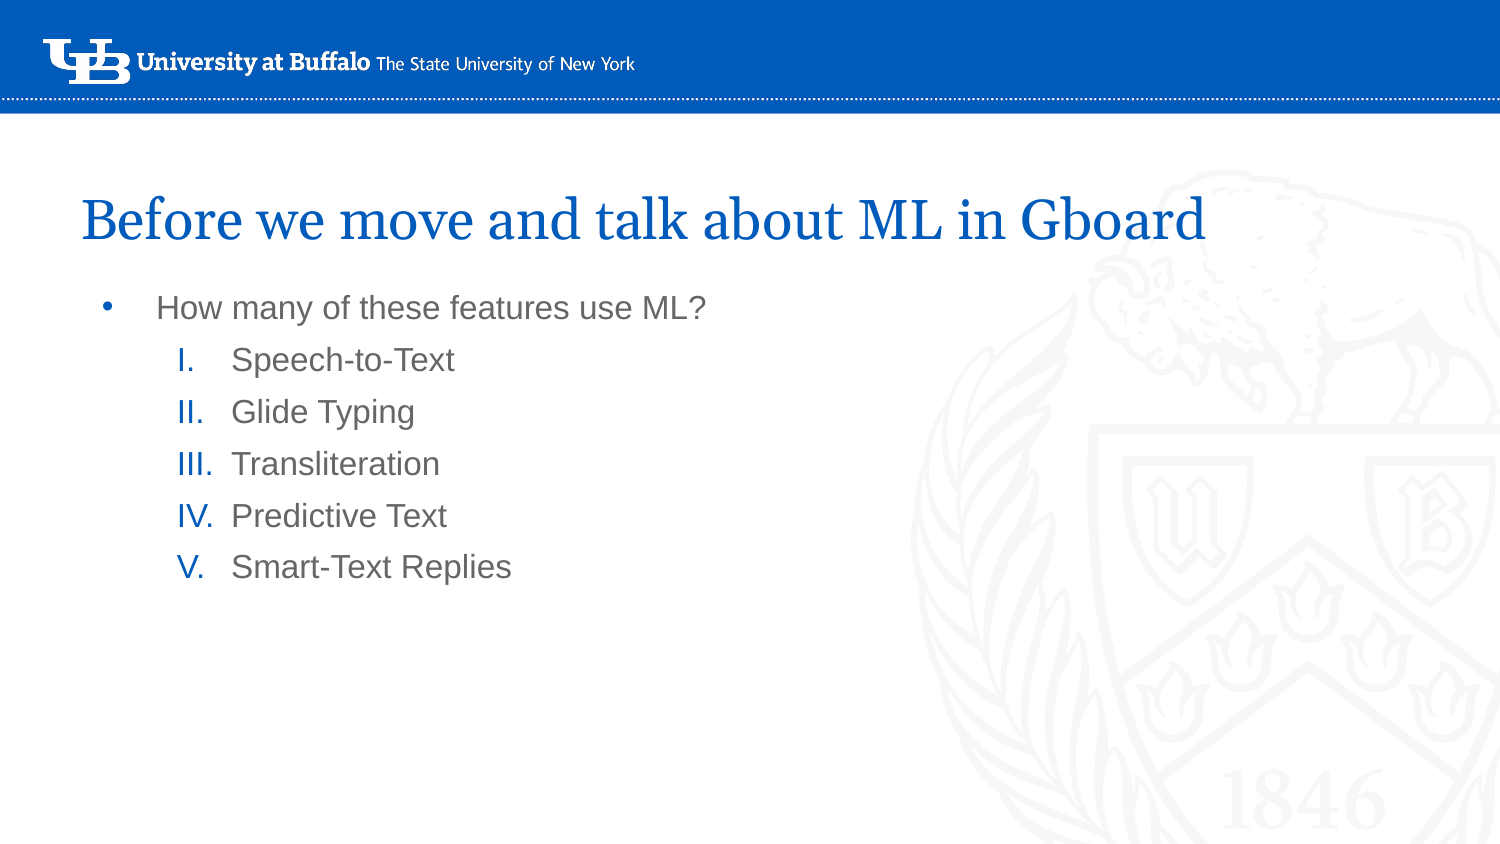

# Before we move and talk about ML in Gboard
How many of these features use ML?
Speech-to-Text
Glide Typing
Transliteration
Predictive Text
Smart-Text Replies